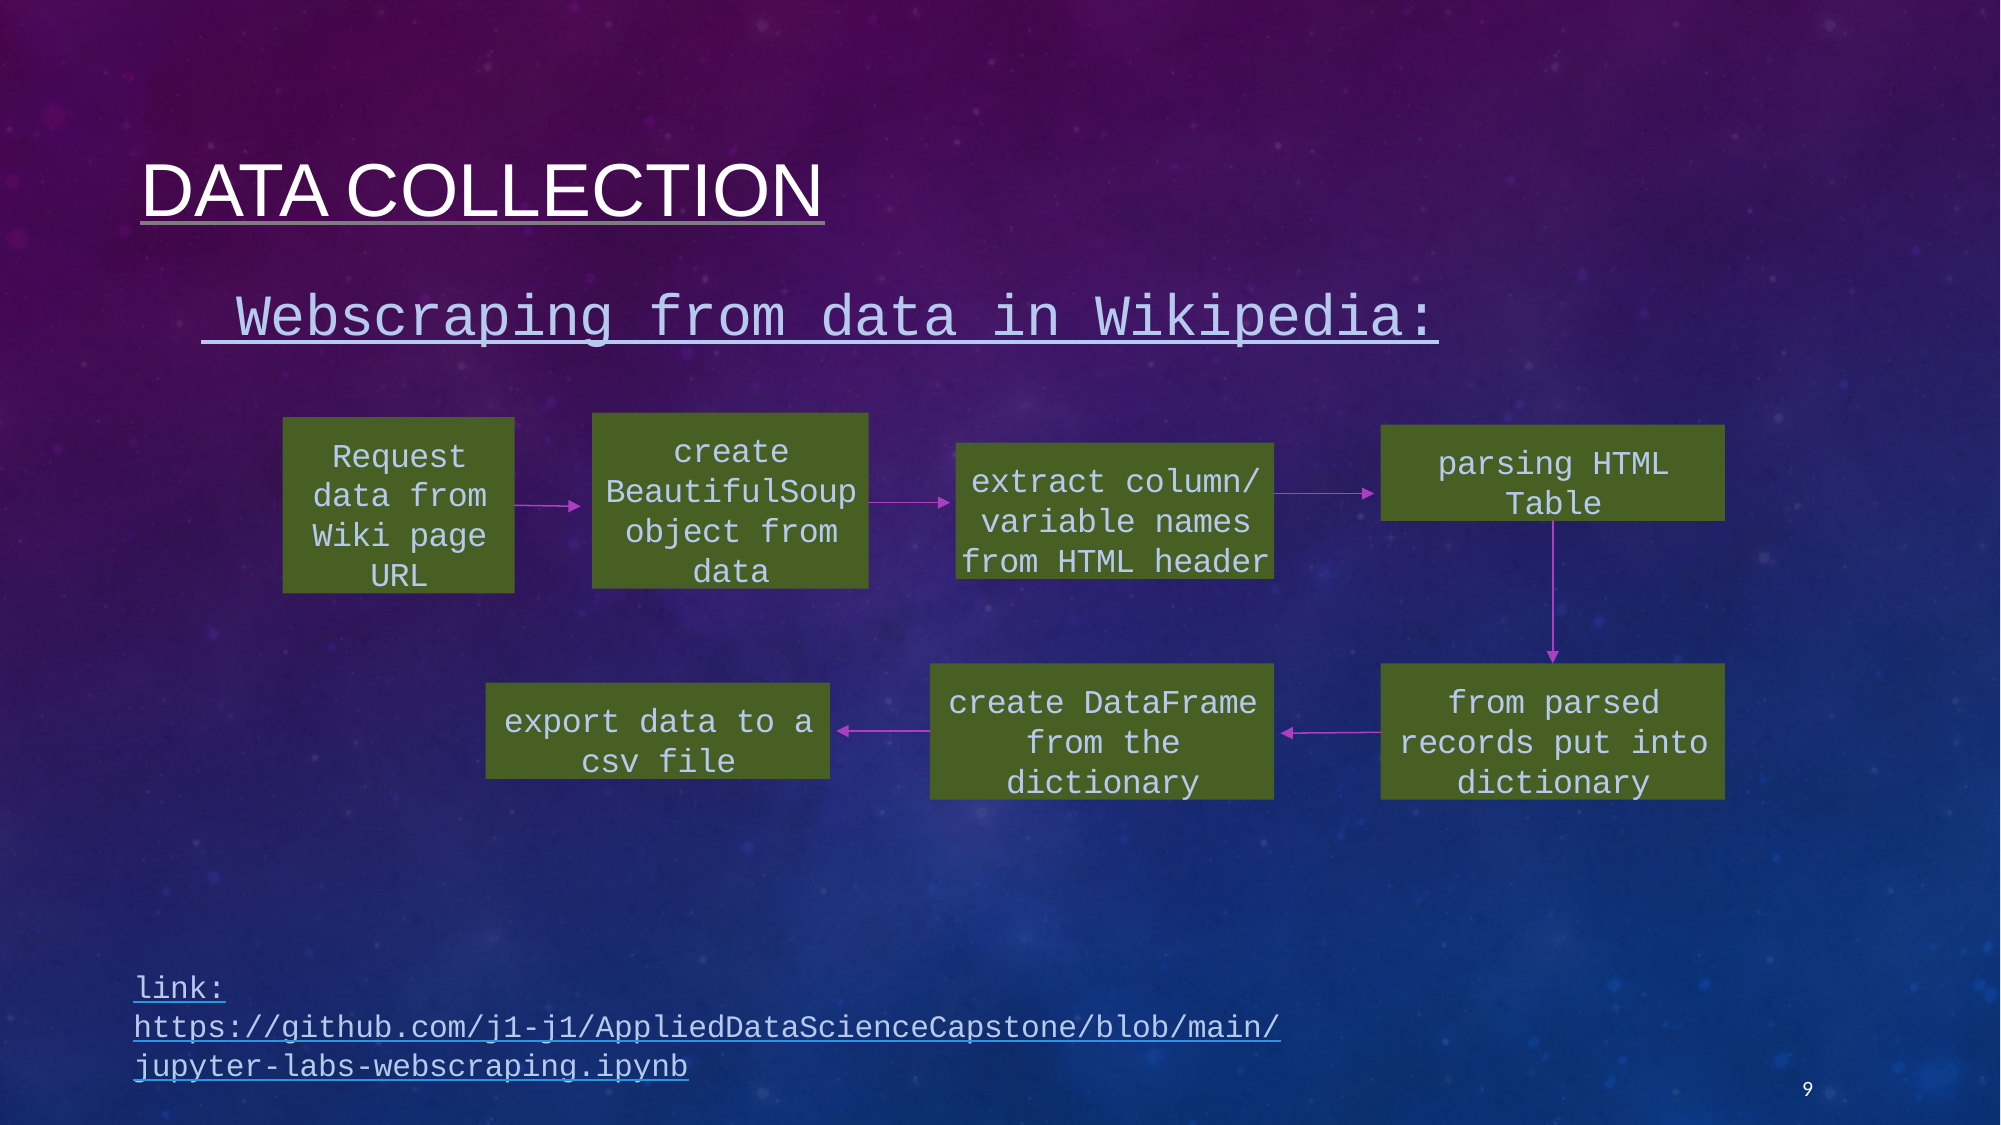

data collection
 Webscraping from data in Wikipedia:

create BeautifulSoup object from data
Request data from Wiki page URL
parsing HTML Table
extract column/ variable names from HTML header
create DataFrame from the dictionary
from parsed records put into dictionary
export data to a csv file
link:
https://github.com/j1-j1/AppliedDataScienceCapstone/blob/main/
jupyter-labs-webscraping.ipynb
9